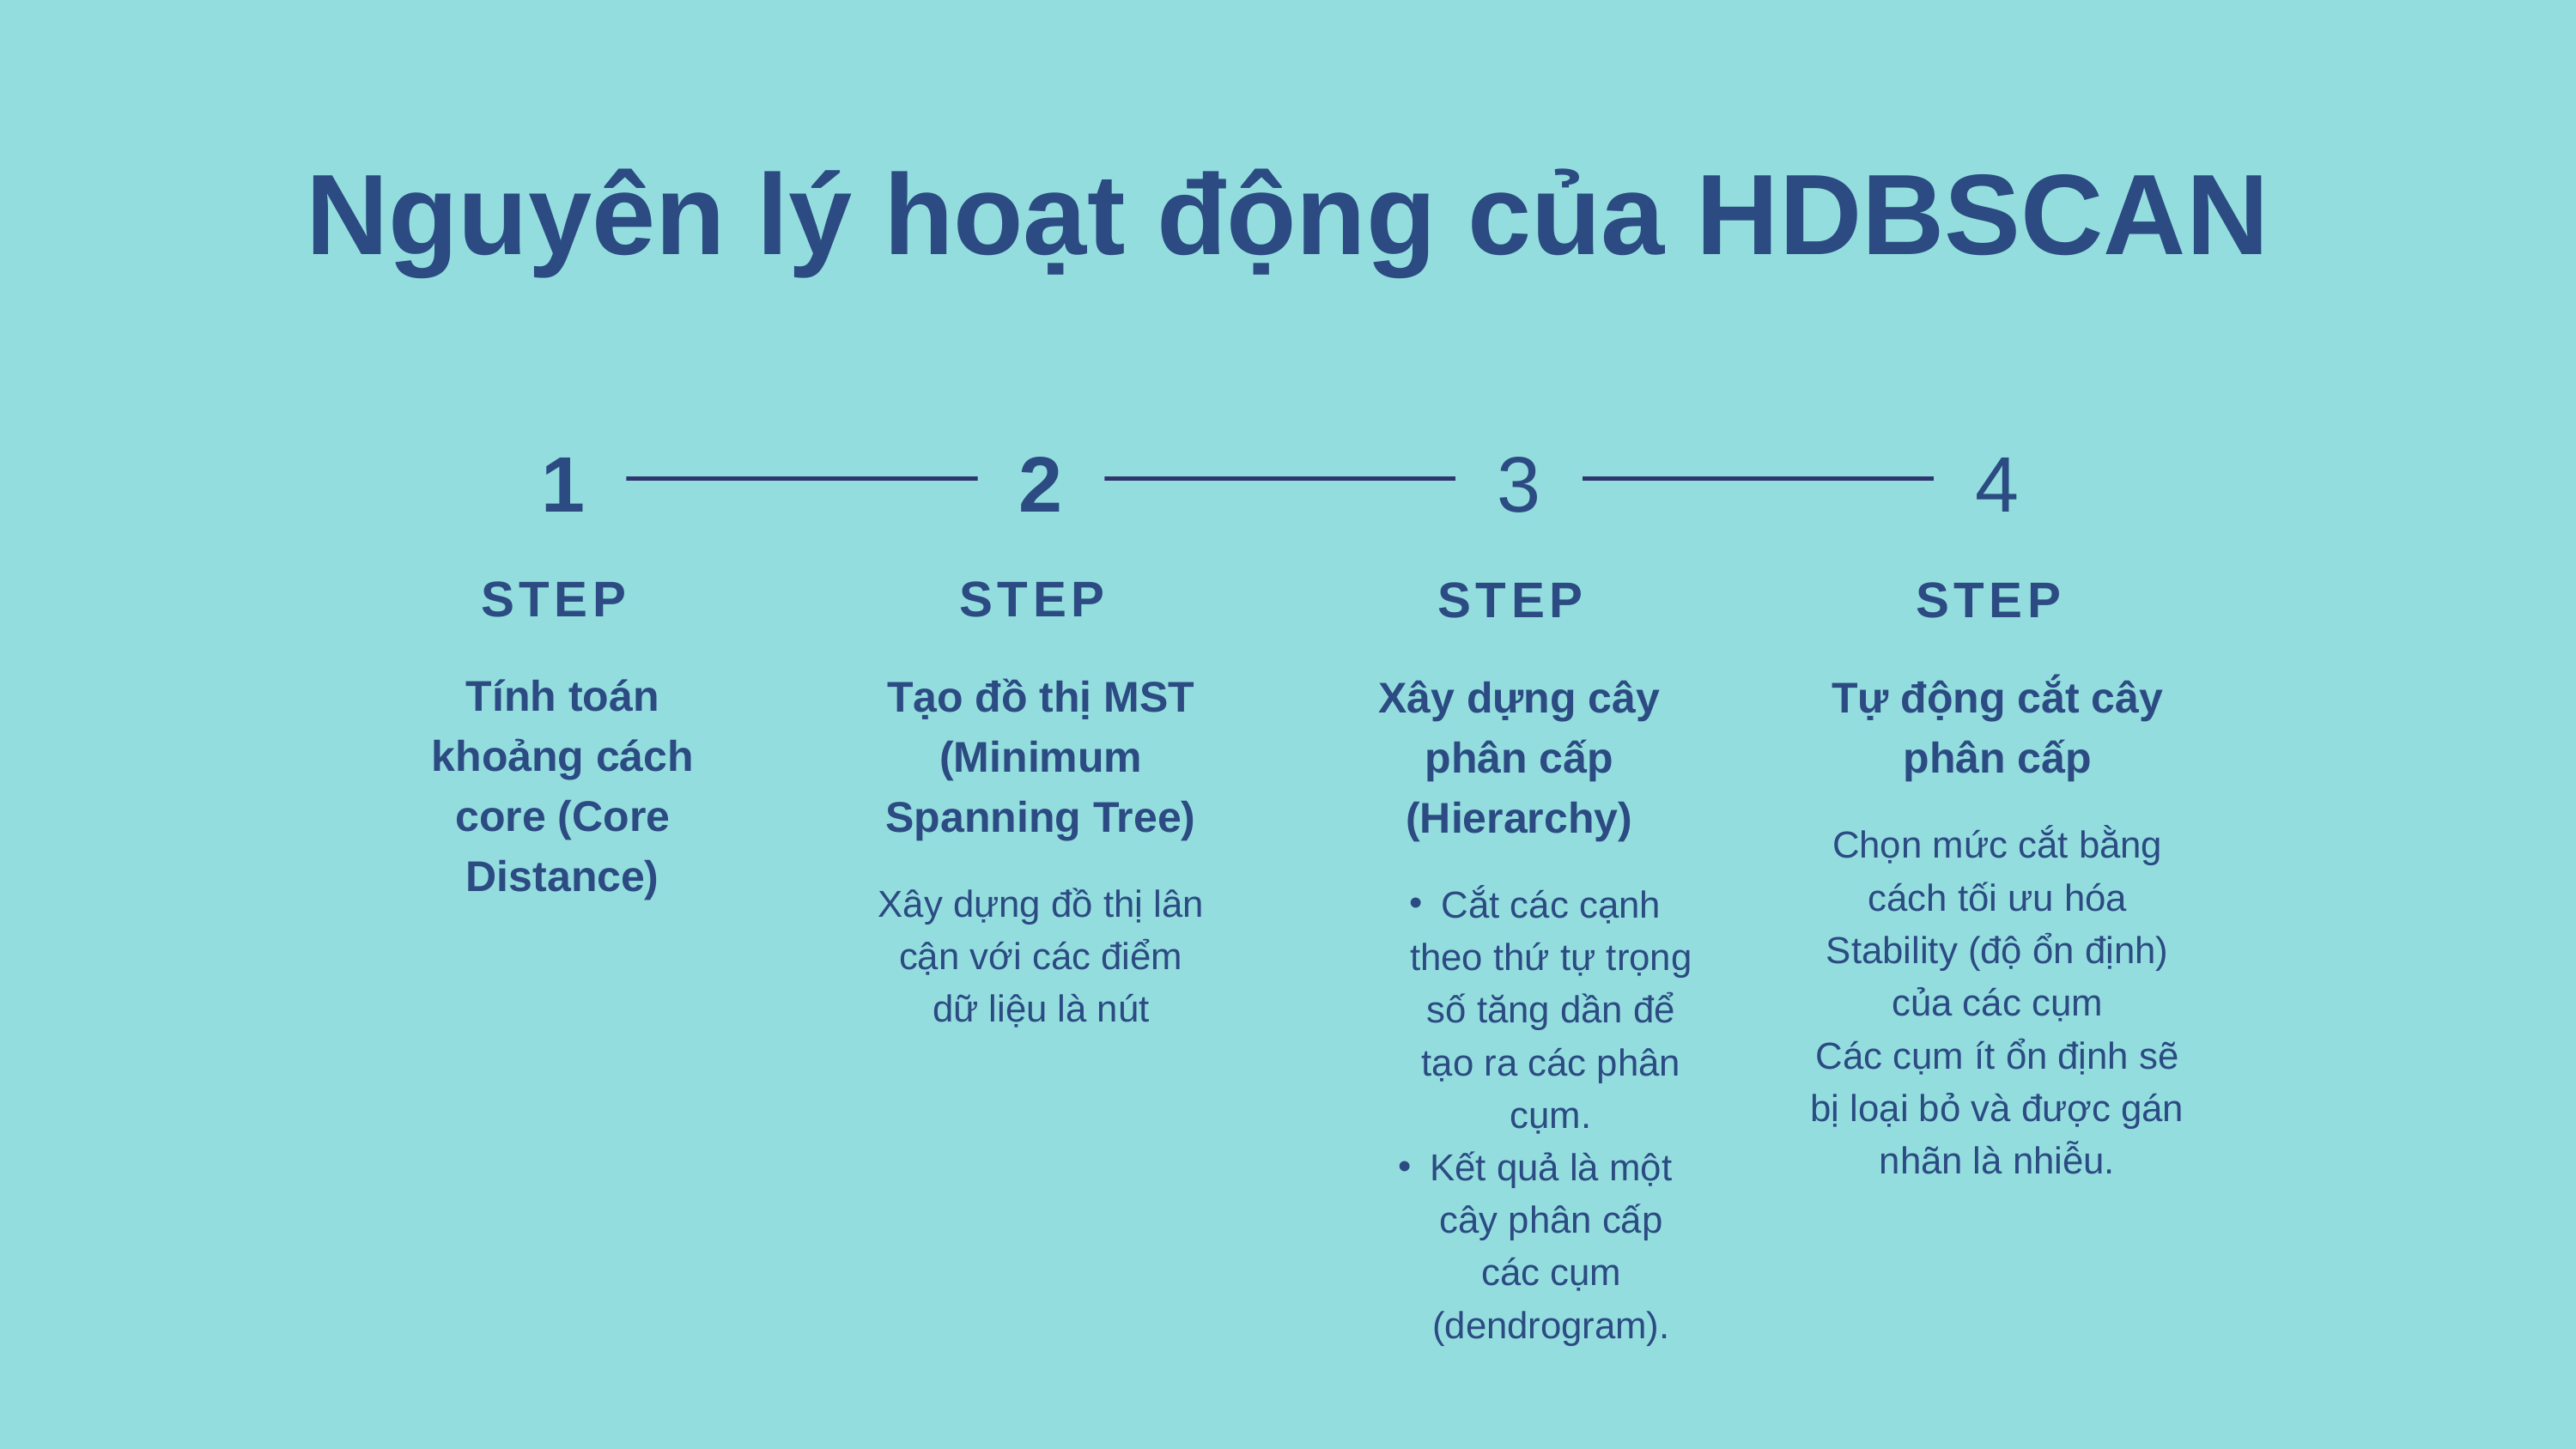

Nguyên lý hoạt động của HDBSCAN

1

2

3

4

STEP
Tính toán khoảng cách core (Core Distance)
STEP
Tạo đồ thị MST (Minimum Spanning Tree)
Xây dựng đồ thị lân cận với các điểm dữ liệu là nút
STEP
Xây dựng cây phân cấp (Hierarchy)
Cắt các cạnh theo thứ tự trọng số tăng dần để tạo ra các phân cụm.
Kết quả là một cây phân cấp các cụm (dendrogram).
STEP
Tự động cắt cây phân cấp
Chọn mức cắt bằng cách tối ưu hóa Stability (độ ổn định) của các cụm
Các cụm ít ổn định sẽ bị loại bỏ và được gán nhãn là nhiễu.